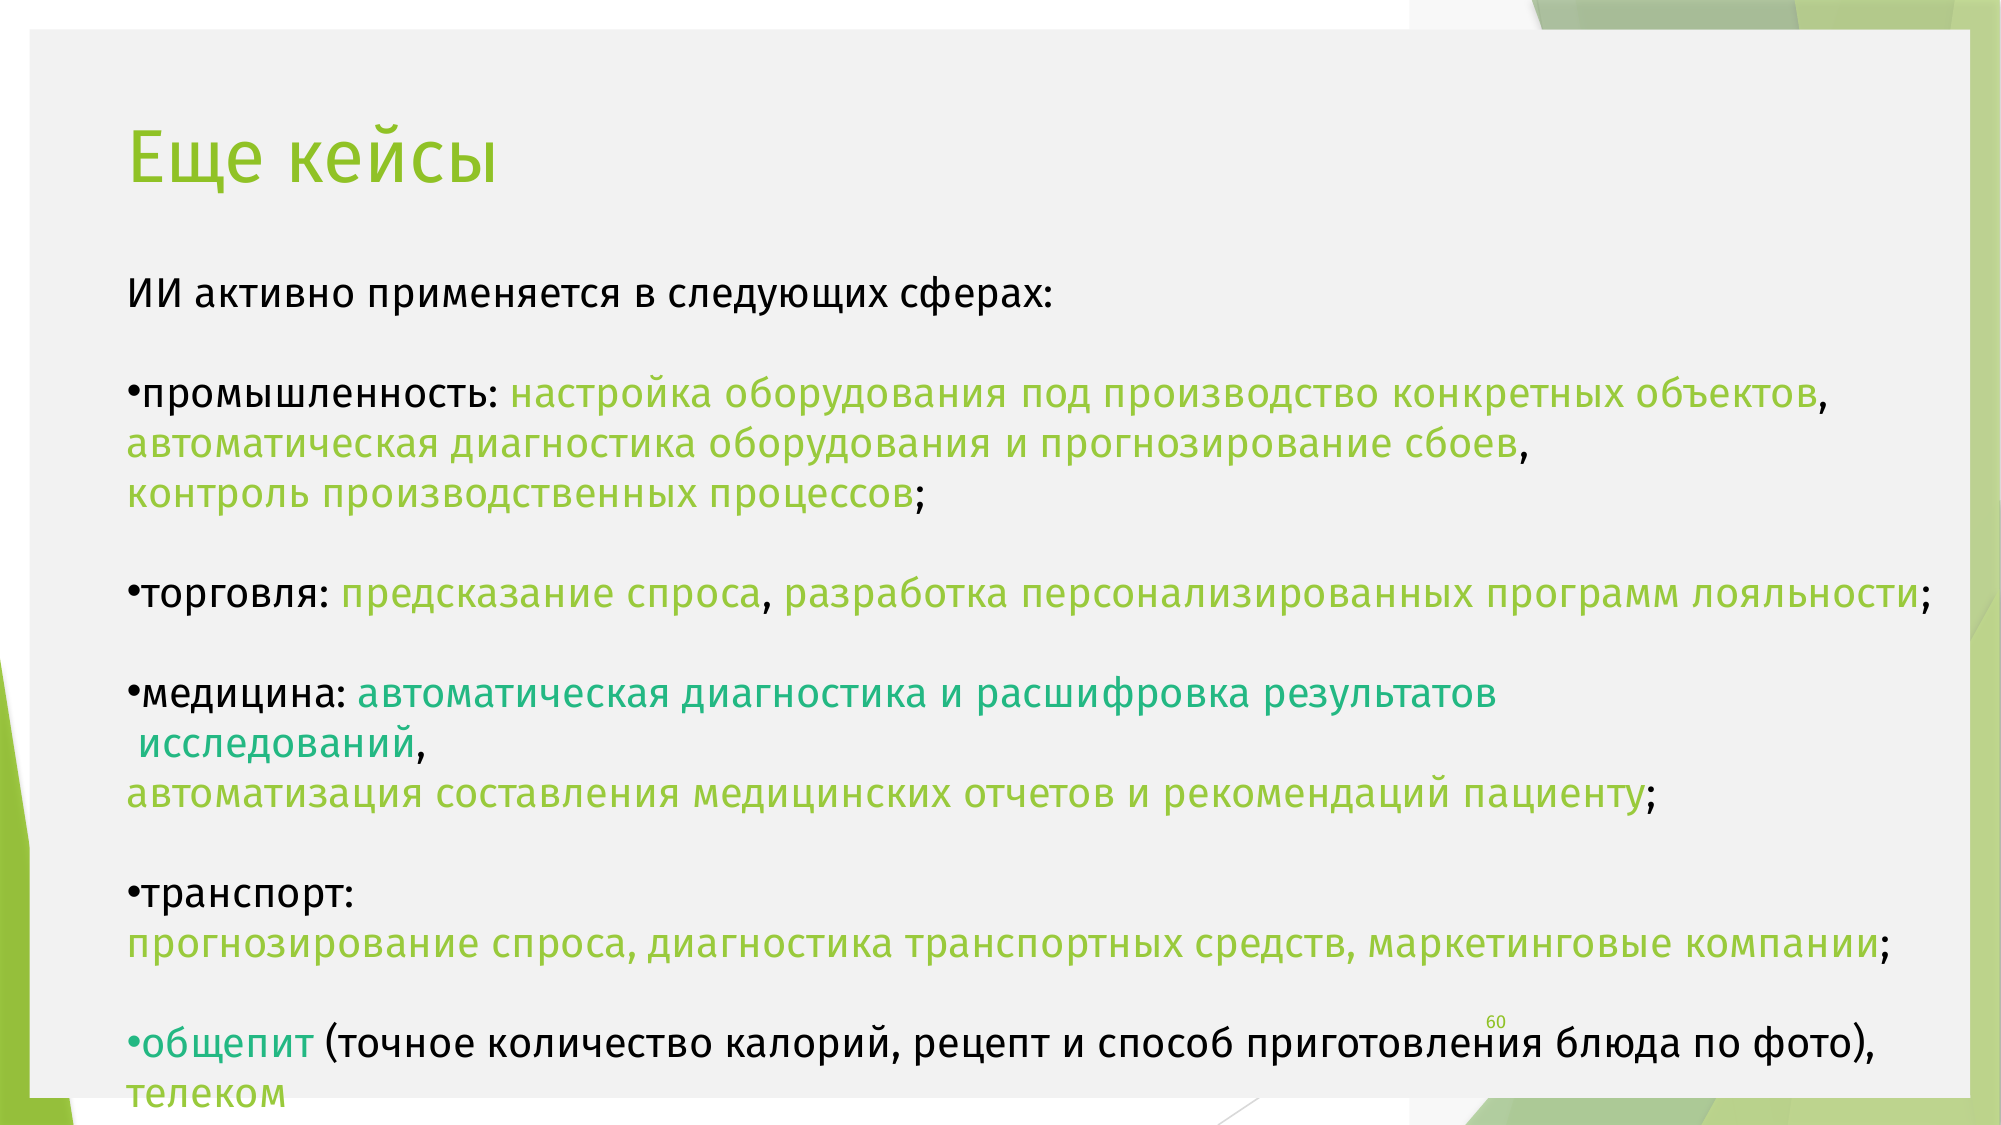

# Еще кейсы
ИИ активно применяется в следующих сферах:

промышленность: настройка оборудования под производство конкретных объектов, автоматическая диагностика оборудования и прогнозирование сбоев, контроль производственных процессов;

торговля: предсказание спроса, разработка персонализированных программ лояльности;

медицина: автоматическая диагностика и расшифровка результатов
 исследований, автоматизация составления медицинских отчетов и рекомендаций пациенту;

транспорт: прогнозирование спроса, диагностика транспортных средств, маркетинговые компании;

общепит (точное количество калорий, рецепт и способ приготовления блюда по фото), телеком
60